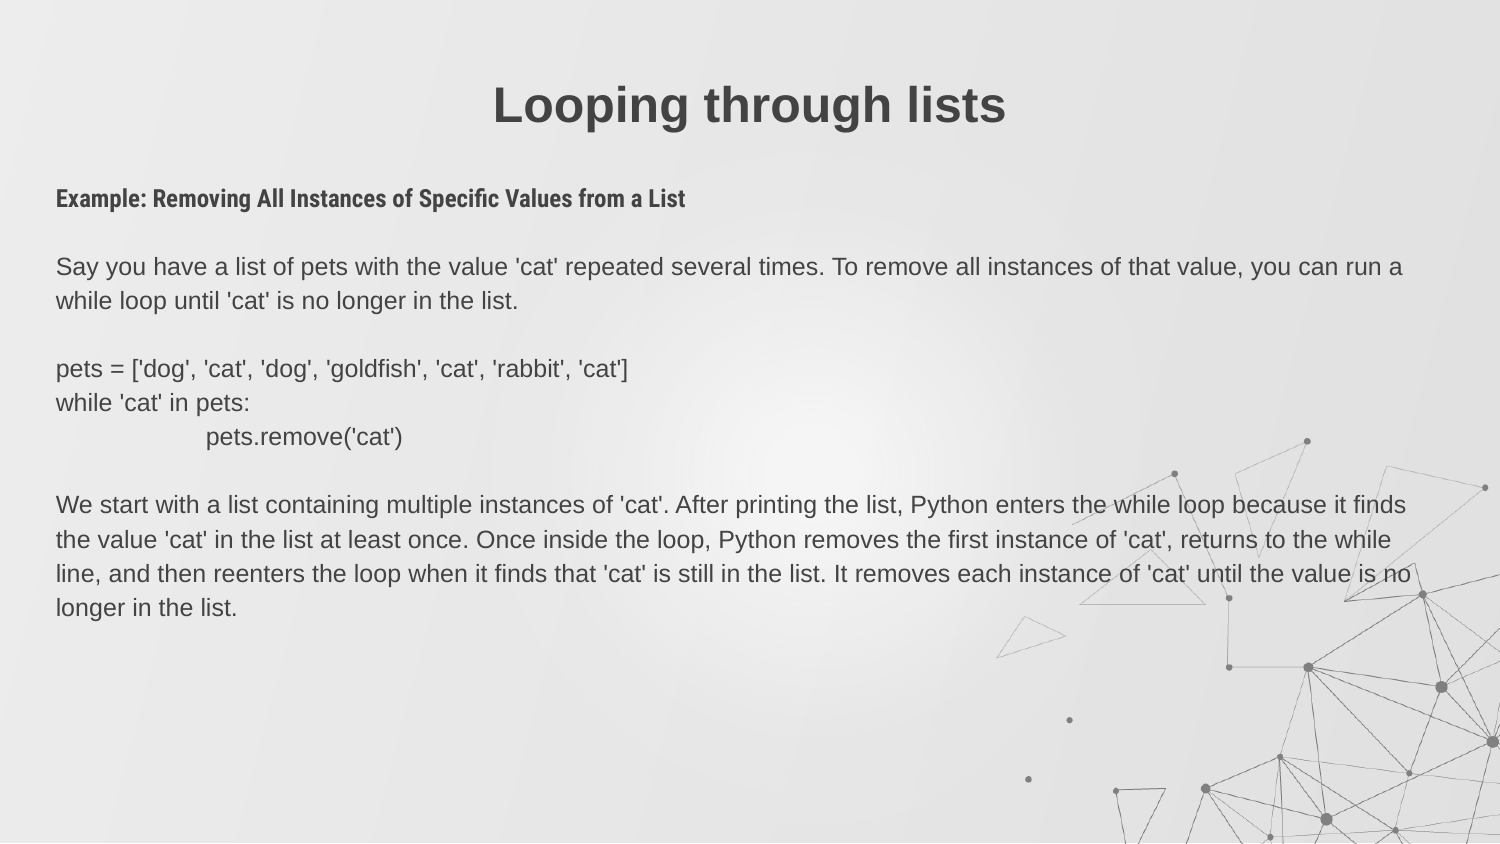

# Looping through lists
Example: Removing All Instances of Specific Values from a List
Say you have a list of pets with the value 'cat' repeated several times. To remove all instances of that value, you can run a while loop until 'cat' is no longer in the list.
pets = ['dog', 'cat', 'dog', 'goldfish', 'cat', 'rabbit', 'cat']
while 'cat' in pets:
	pets.remove('cat')
We start with a list containing multiple instances of 'cat'. After printing the list, Python enters the while loop because it finds the value 'cat' in the list at least once. Once inside the loop, Python removes the first instance of 'cat', returns to the while line, and then reenters the loop when it finds that 'cat' is still in the list. It removes each instance of 'cat' until the value is no longer in the list.